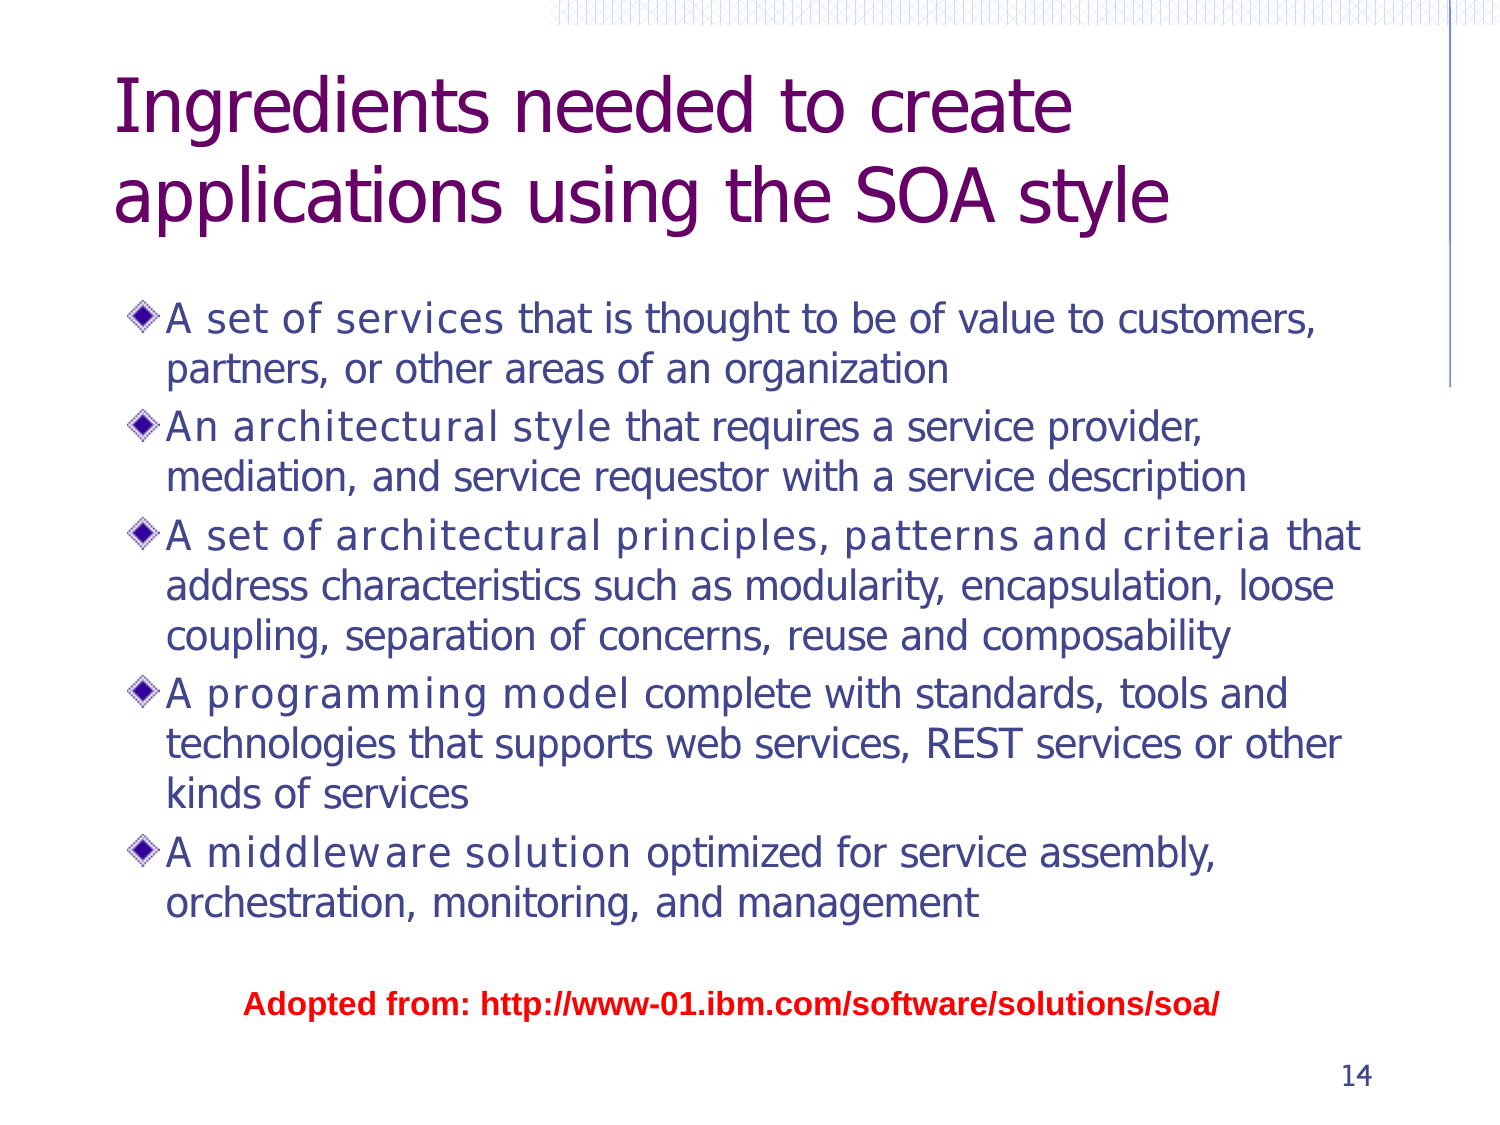

# Ingredients needed to create applications using the SOA style
A set of services that is thought to be of value to customers, partners, or other areas of an organization
An architectural style that requires a service provider, mediation, and service requestor with a service description
A set of architectural principles, patterns and criteria that address characteristics such as modularity, encapsulation, loose coupling, separation of concerns, reuse and composability
A programming model complete with standards, tools and technologies that supports web services, REST services or other kinds of services
A middleware solution optimized for service assembly, orchestration, monitoring, and management
Adopted from: http://www-01.ibm.com/software/solutions/soa/
14